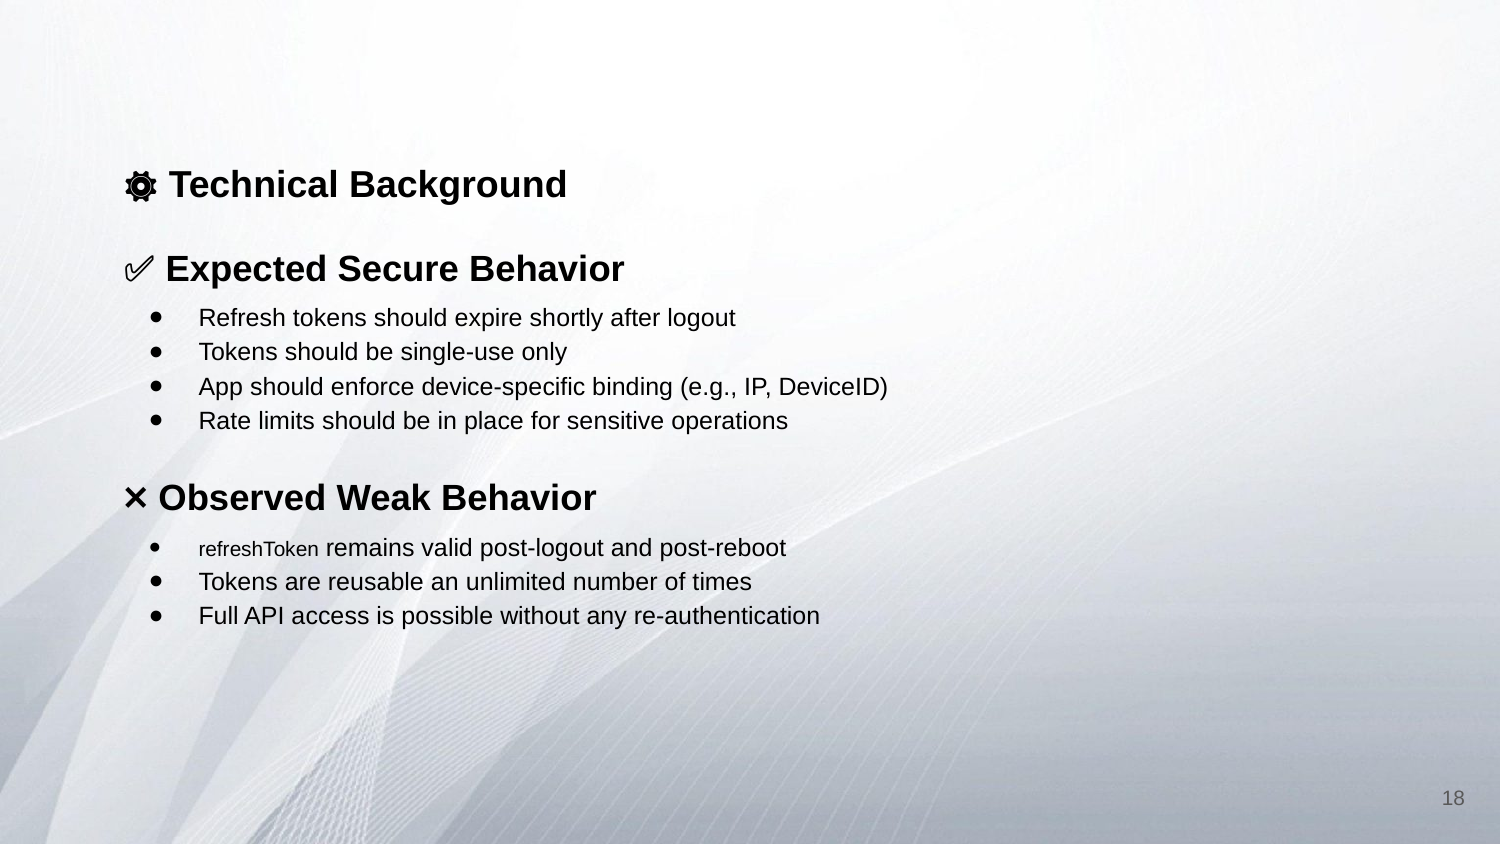

⚙️ Technical Background
✅ Expected Secure Behavior
Refresh tokens should expire shortly after logout
Tokens should be single-use only
App should enforce device-specific binding (e.g., IP, DeviceID)
Rate limits should be in place for sensitive operations
❌ Observed Weak Behavior
refreshToken remains valid post-logout and post-reboot
Tokens are reusable an unlimited number of times
Full API access is possible without any re-authentication

18